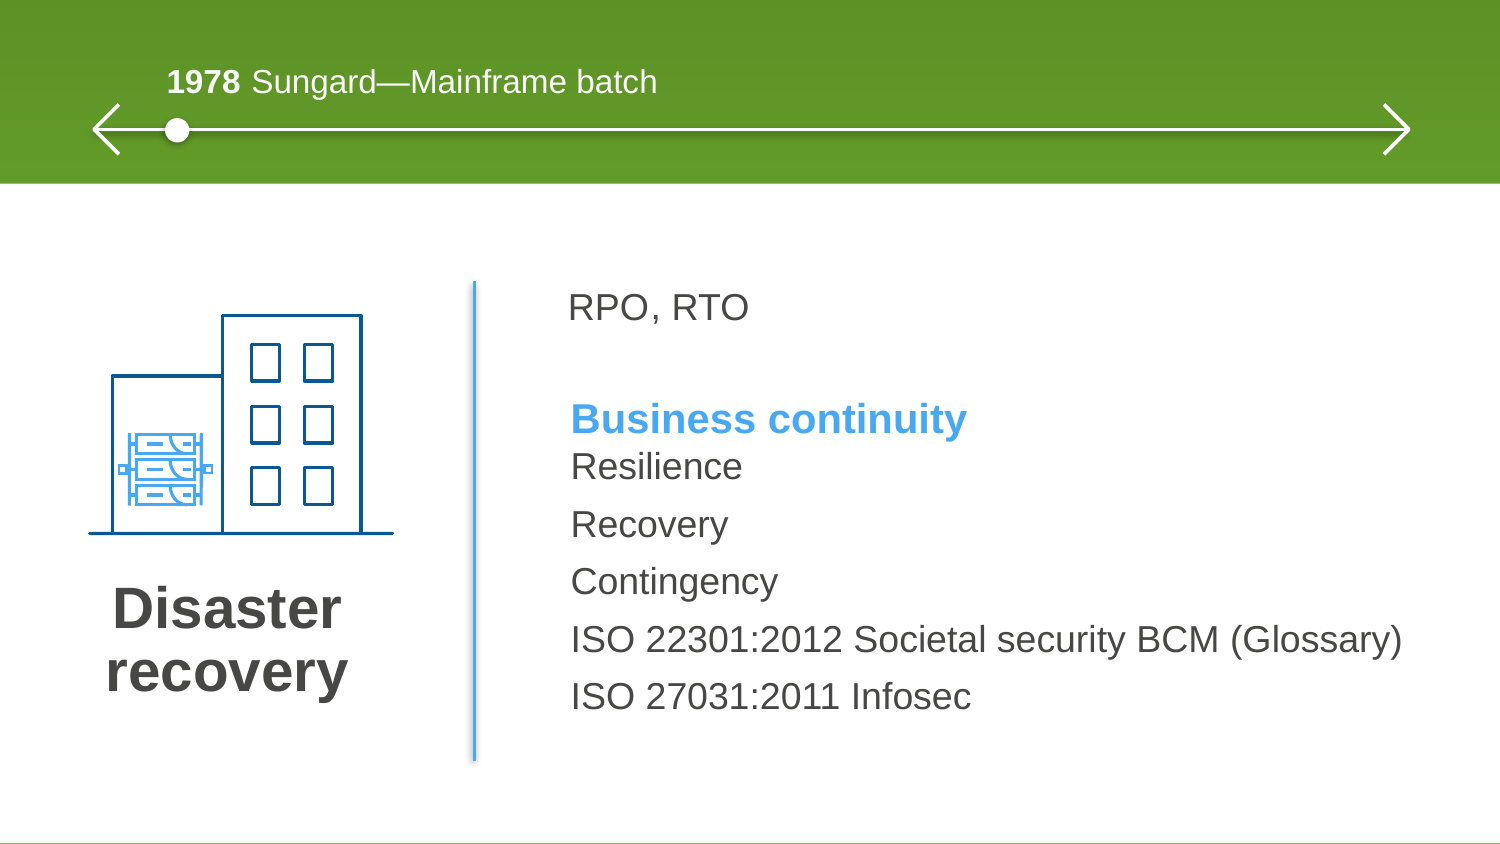

1978 Sungard—Mainframe batch

,
RPO
RTO

Business continuity
Resilience
Recovery
Contingency
ISO 22301:2012 Societal security BCM (Glossary)
ISO 27031:2011 Infosec
Disaster
recovery